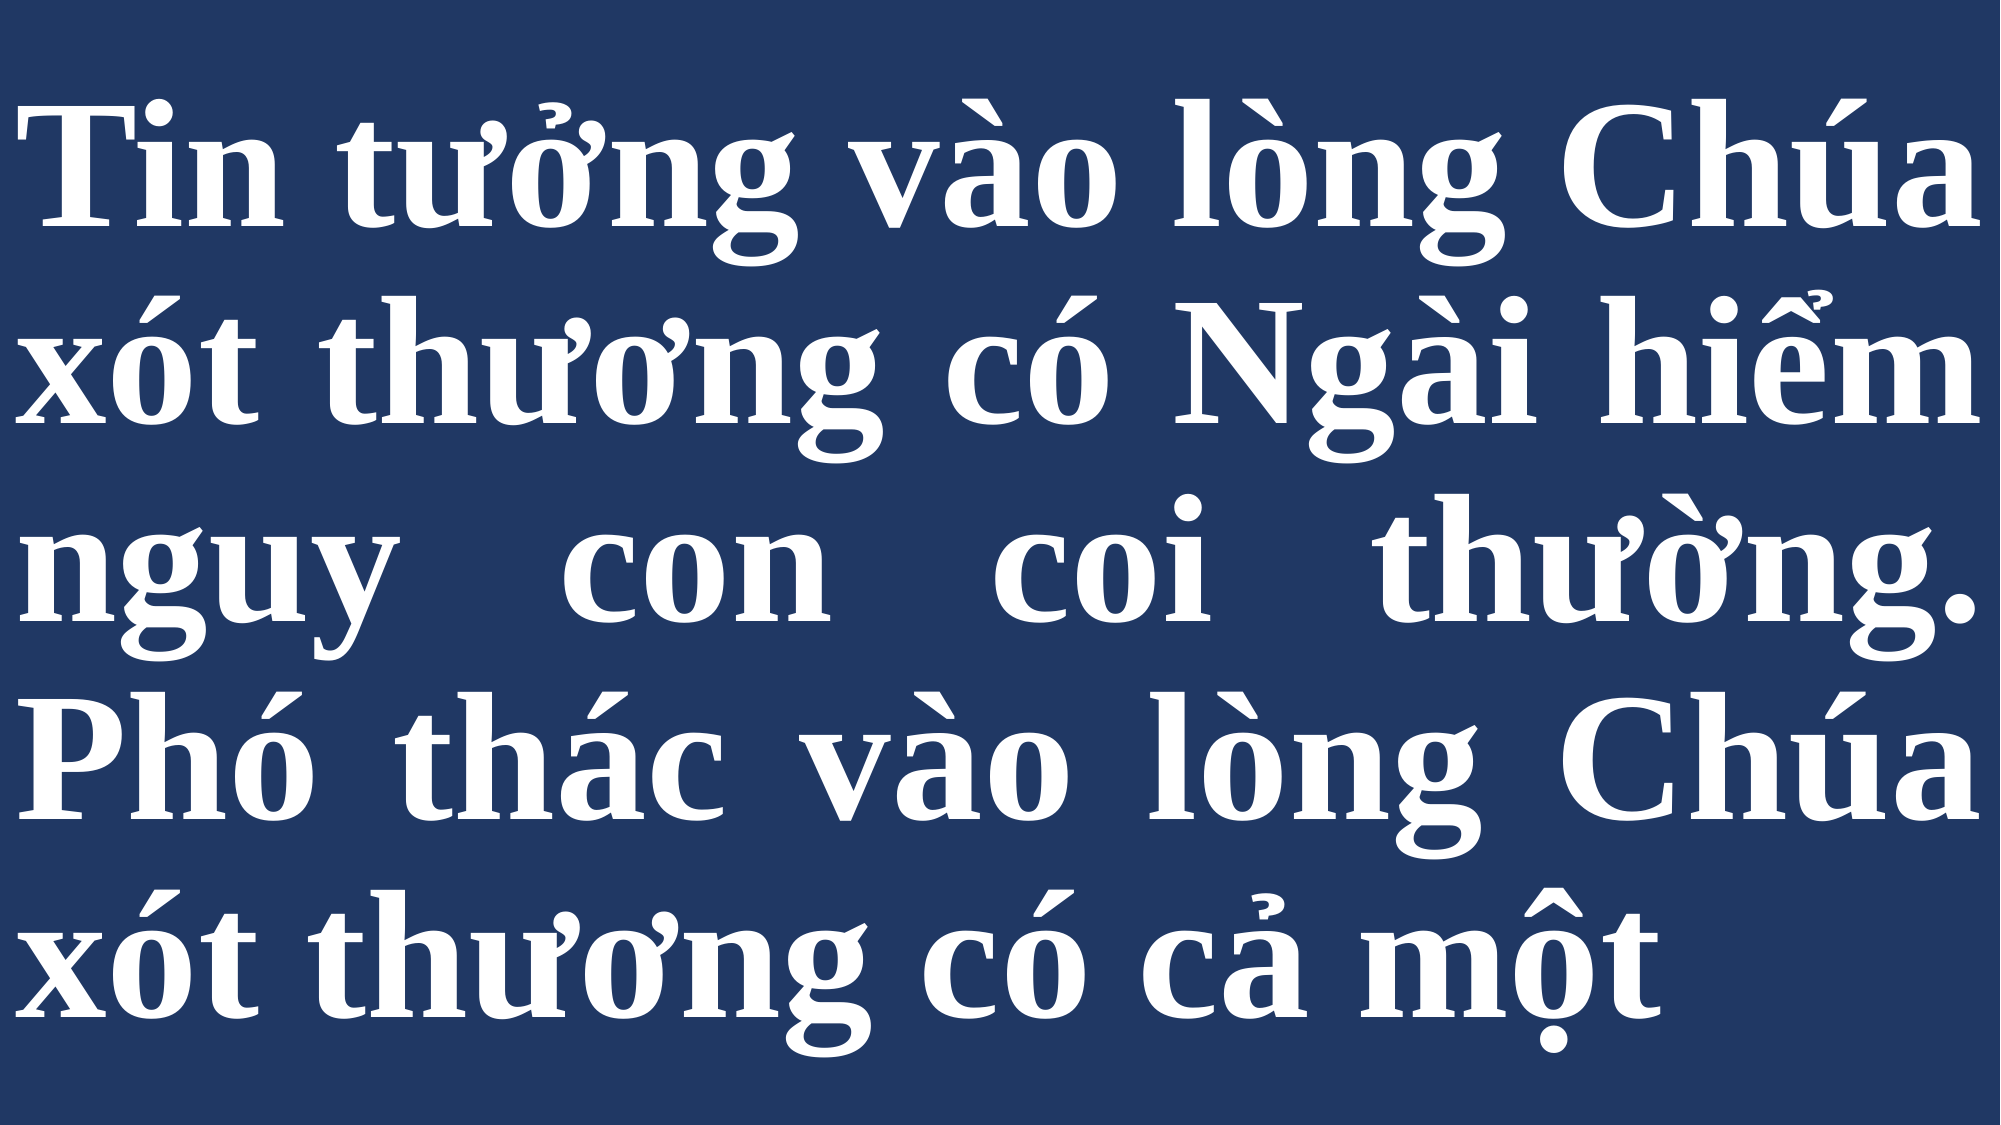

# Tin tưởng vào lòng Chúa xót thương có Ngài hiểm nguy con coi thường. Phó thác vào lòng Chúa xót thương có cả một